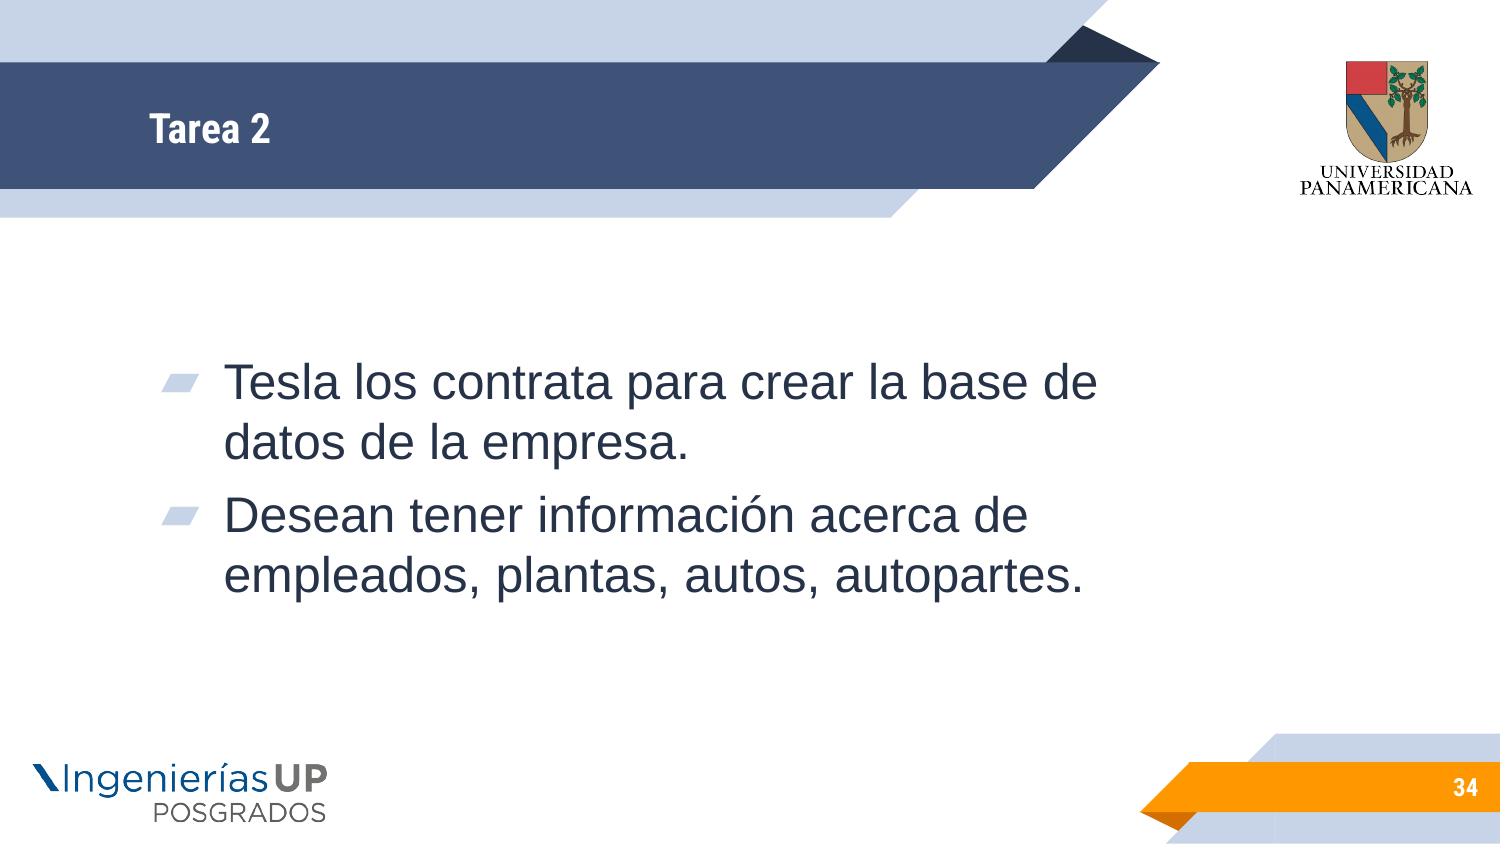

# Tarea 2
Tesla los contrata para crear la base de datos de la empresa.
Desean tener información acerca de empleados, plantas, autos, autopartes.
34